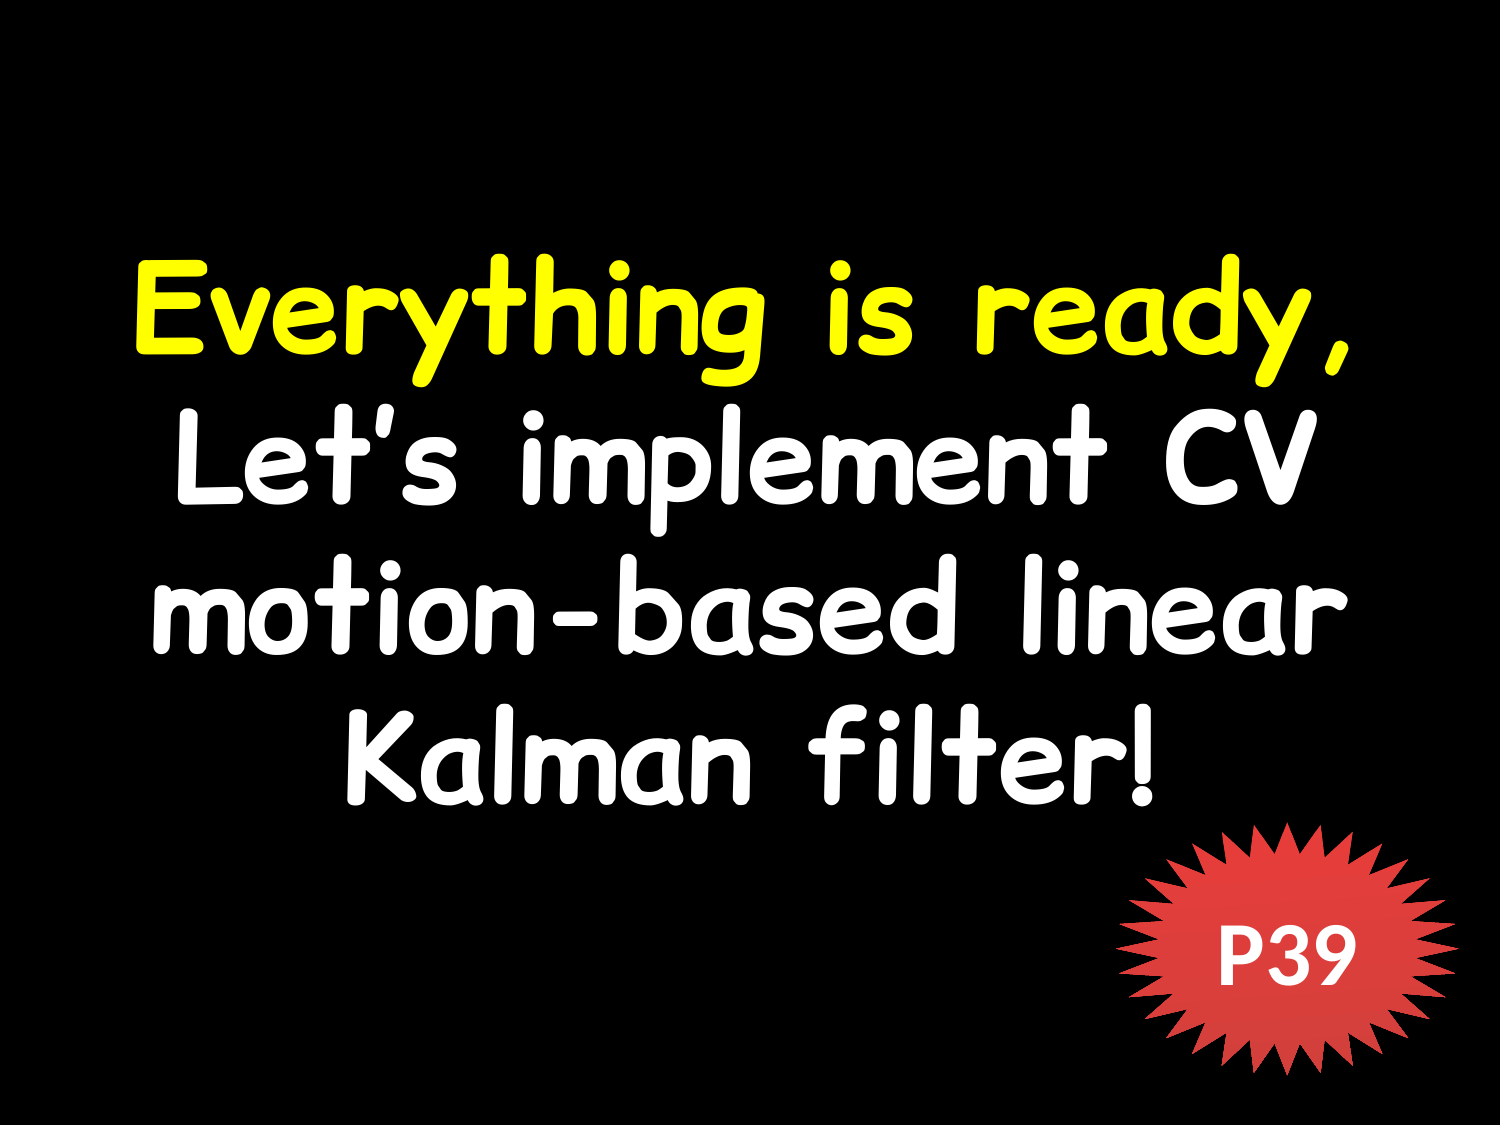

Everything is ready, Let’s implement CV motion-based linear Kalman filter!
P39